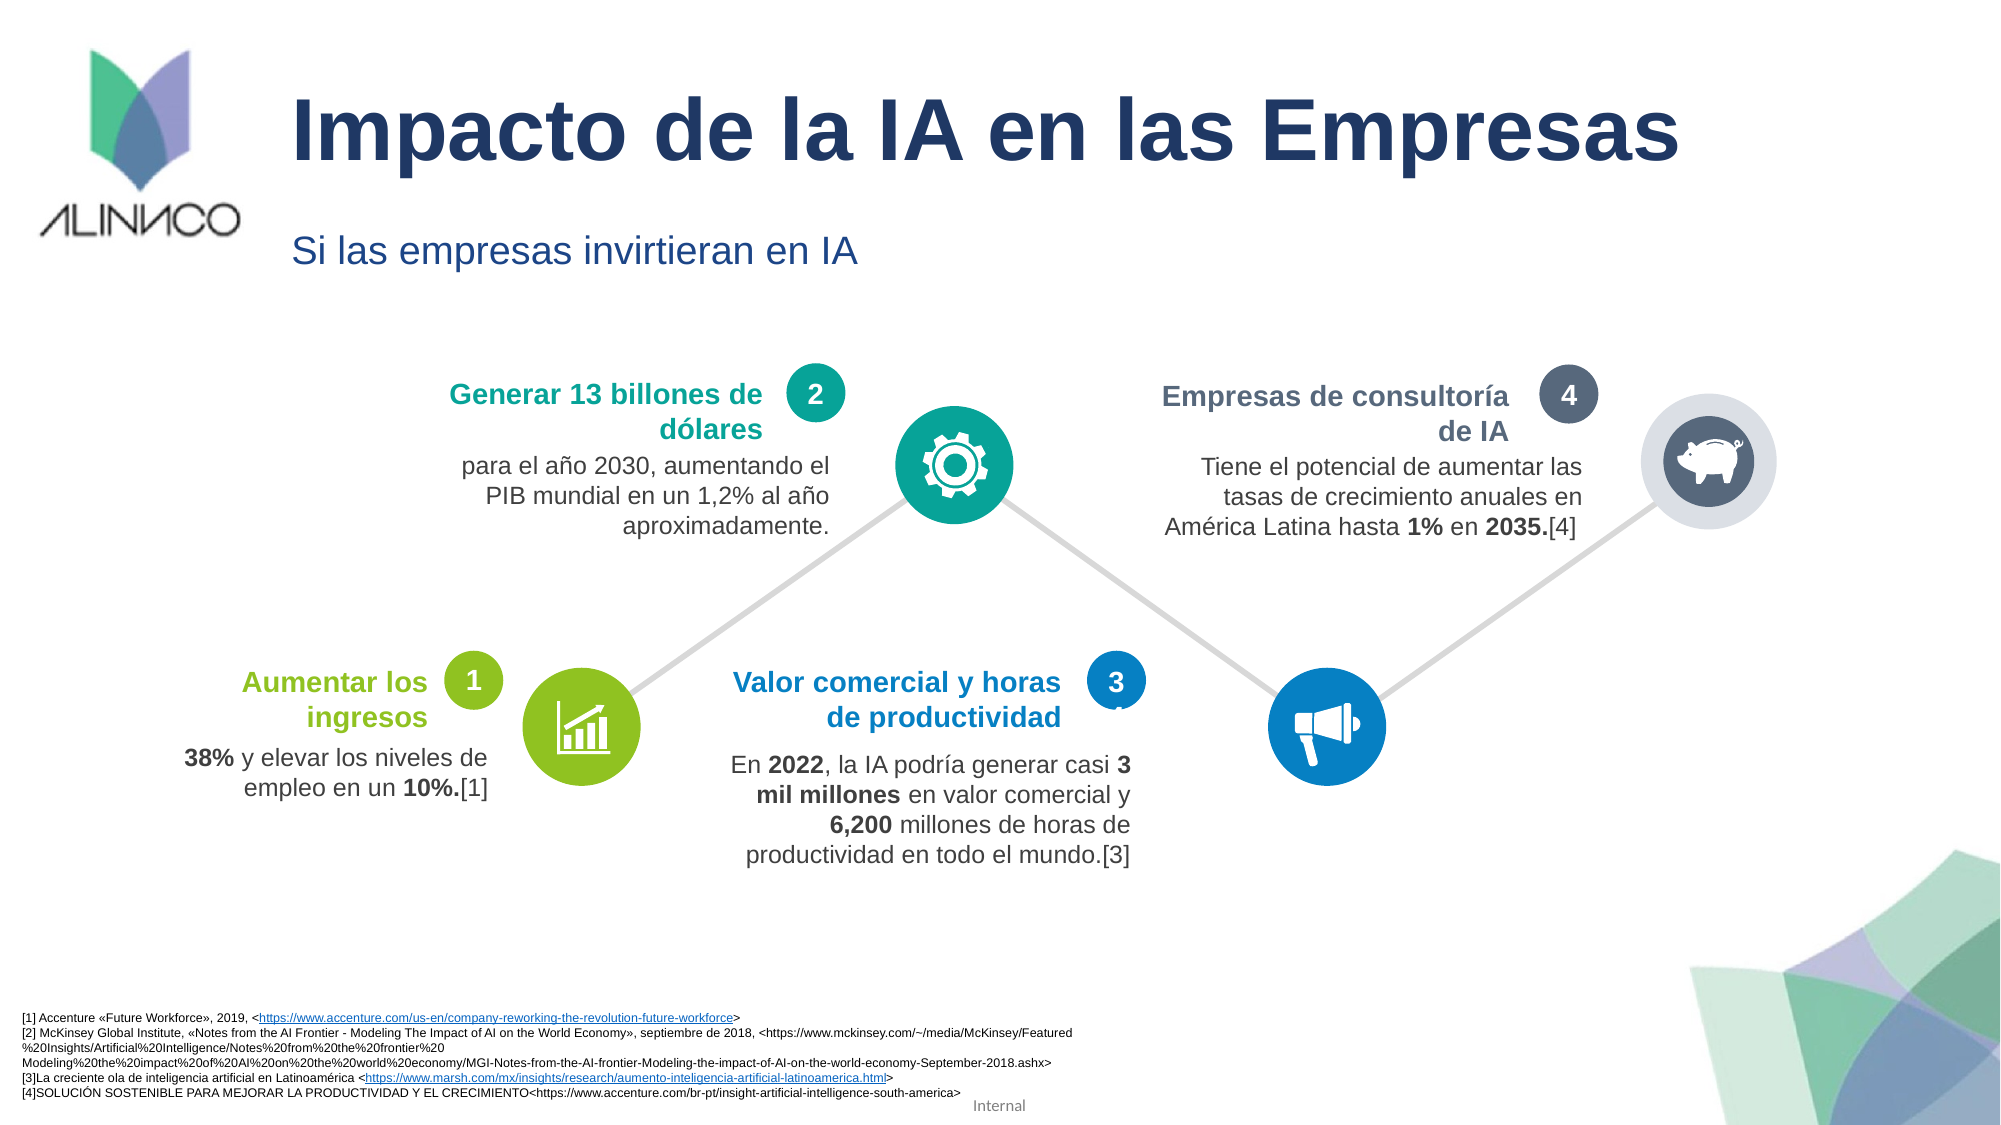

# Impacto de la IA en las Empresas
Si las empresas invirtieran en IA

2
Generar 13 billones de dólares
4
Empresas de consultoría de IA

para el año 2030, aumentando el PIB mundial en un 1,2% al año aproximadamente.
Tiene el potencial de aumentar las tasas de crecimiento anuales en América Latina hasta 1% en 2035.[4]

1
Aumentar los ingresos

38% y elevar los niveles de empleo en un 10%.[1]

34
Valor comercial y horas de productividad

En 2022, la IA podría generar casi 3 mil millones en valor comercial y 6,200 millones de horas de productividad en todo el mundo.[3]
[1] Accenture «Future Workforce», 2019, <https://www.accenture.com/us-en/company-reworking-the-revolution-future-workforce>
[2] McKinsey Global Institute, «Notes from the AI Frontier - Modeling The Impact of AI on the World Economy», septiembre de 2018, <https://www.mckinsey.com/~/media/McKinsey/Featured%20Insights/Artificial%20Intelligence/Notes%20from%20the%20frontier%20
Modeling%20the%20impact%20of%20AI%20on%20the%20world%20economy/MGI-Notes-from-the-AI-frontier-Modeling-the-impact-of-AI-on-the-world-economy-September-2018.ashx>
[3]La creciente ola de inteligencia artificial en Latinoamérica <https://www.marsh.com/mx/insights/research/aumento-inteligencia-artificial-latinoamerica.html>
[4]SOLUCIÓN SOSTENIBLE PARA MEJORAR LA PRODUCTIVIDAD Y EL CRECIMIENTO<https://www.accenture.com/br-pt/insight-artificial-intelligence-south-america>